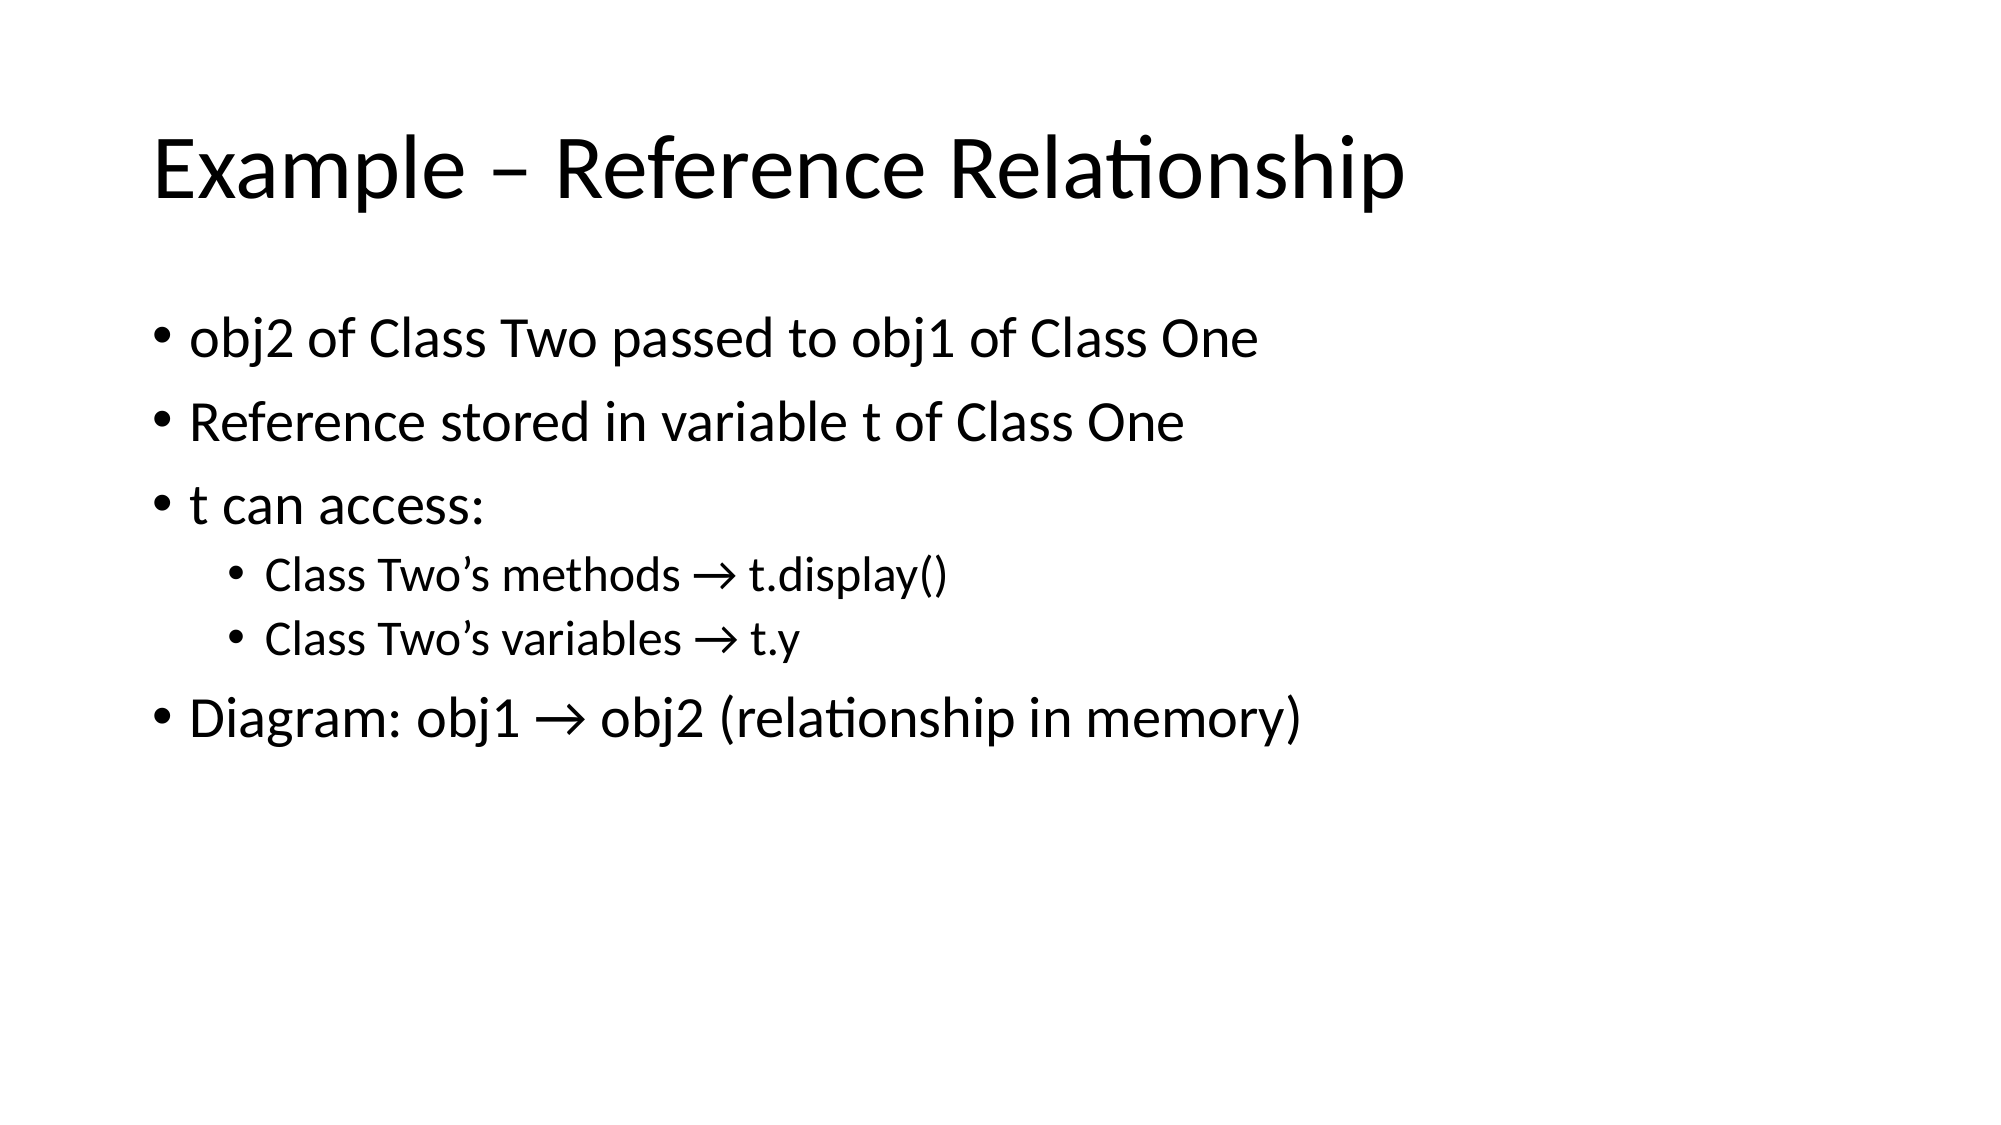

# Example – Reference Relationship
obj2 of Class Two passed to obj1 of Class One
Reference stored in variable t of Class One
t can access:
Class Two’s methods → t.display()
Class Two’s variables → t.y
Diagram: obj1 → obj2 (relationship in memory)